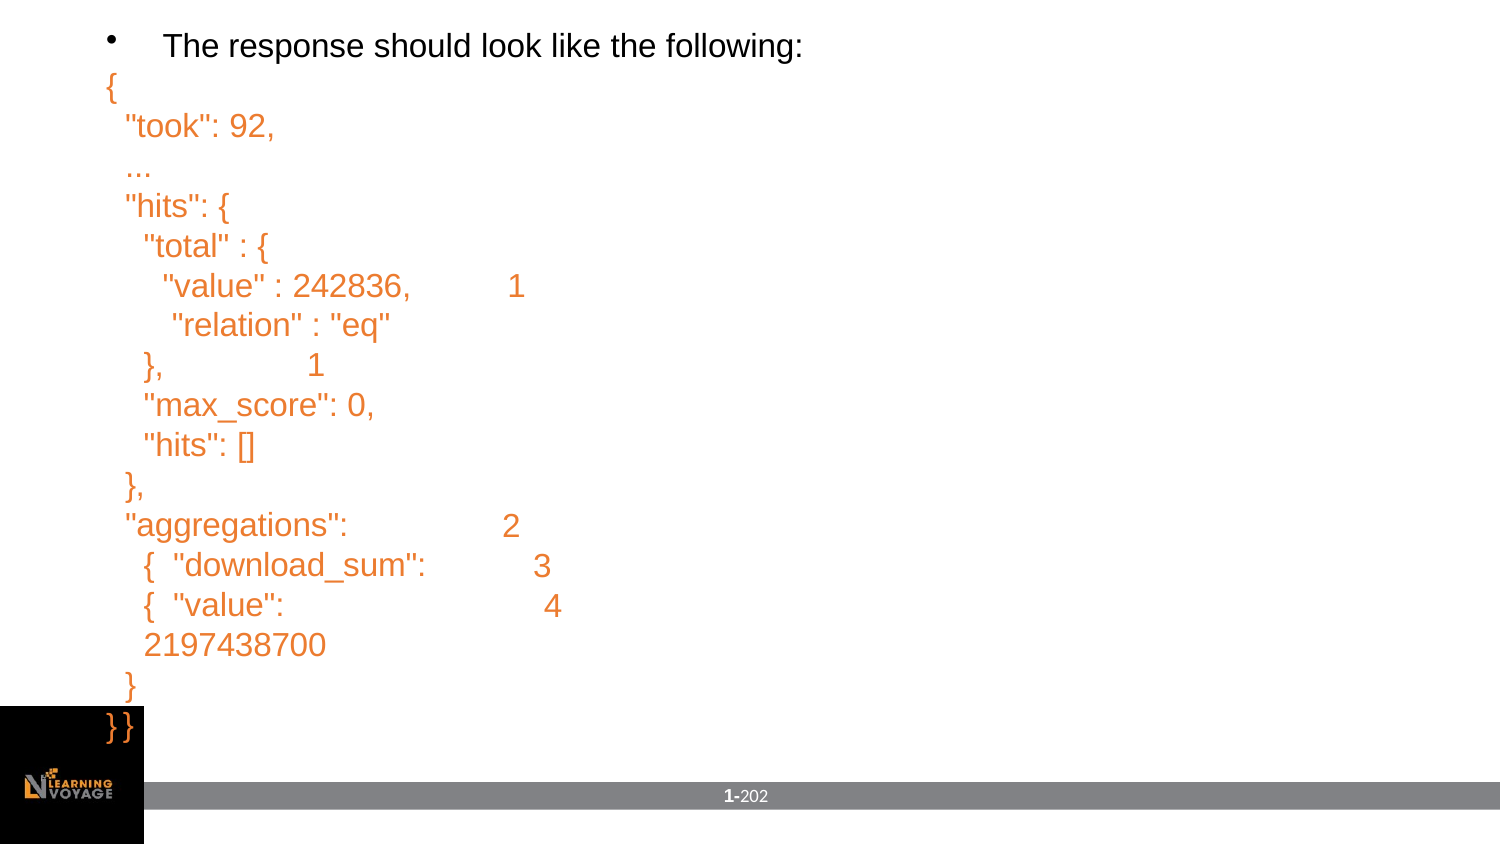

The response should look like the following:
{
"took": 92,
...
"hits": {
"total" : {
"value" : 242836,  "relation" : "eq"
},	1
"max_score": 0,
"hits": []
},
"aggregations": {  "download_sum": {  "value": 2197438700
}
}
1
2
3
4
}
1-202